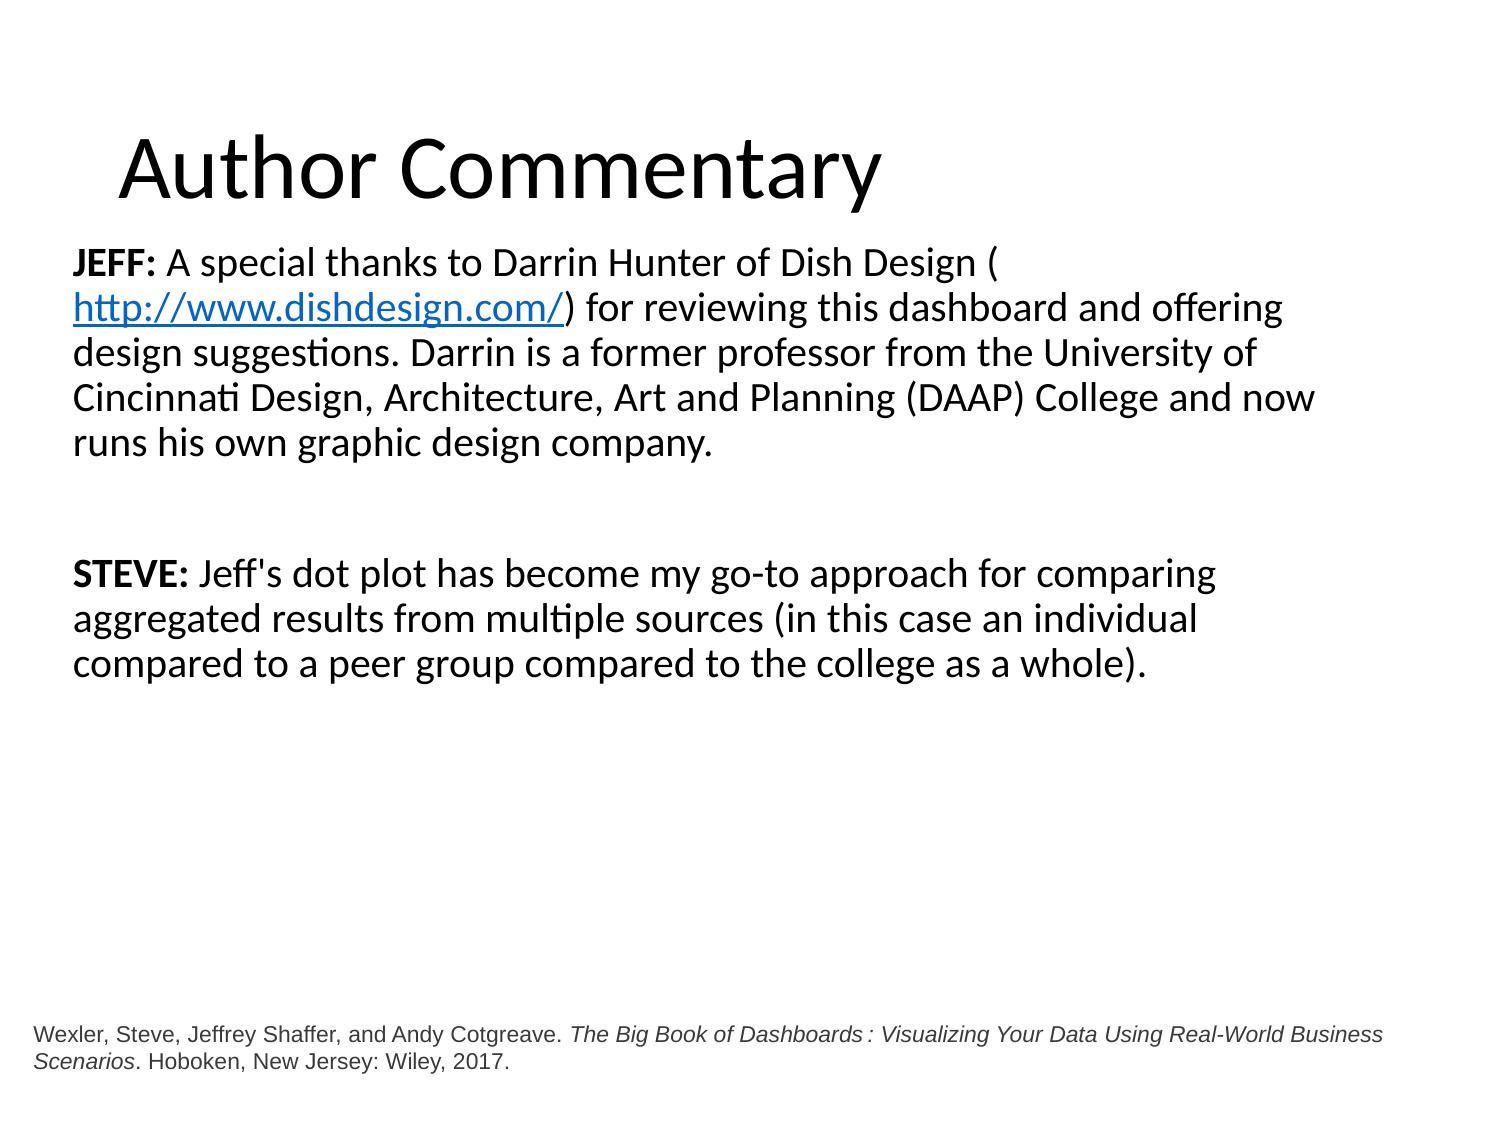

# Author Commentary
JEFF: A special thanks to Darrin Hunter of Dish Design (http://www.dishdesign.com/) for reviewing this dashboard and offering design suggestions. Darrin is a former professor from the University of Cincinnati Design, Architecture, Art and Planning (DAAP) College and now runs his own graphic design company.

STEVE: Jeff's dot plot has become my go-to approach for comparing aggregated results from multiple sources (in this case an individual compared to a peer group compared to the college as a whole).
Wexler, Steve, Jeffrey Shaffer, and Andy Cotgreave. The Big Book of Dashboards : Visualizing Your Data Using Real-World Business Scenarios. Hoboken, New Jersey: Wiley, 2017.